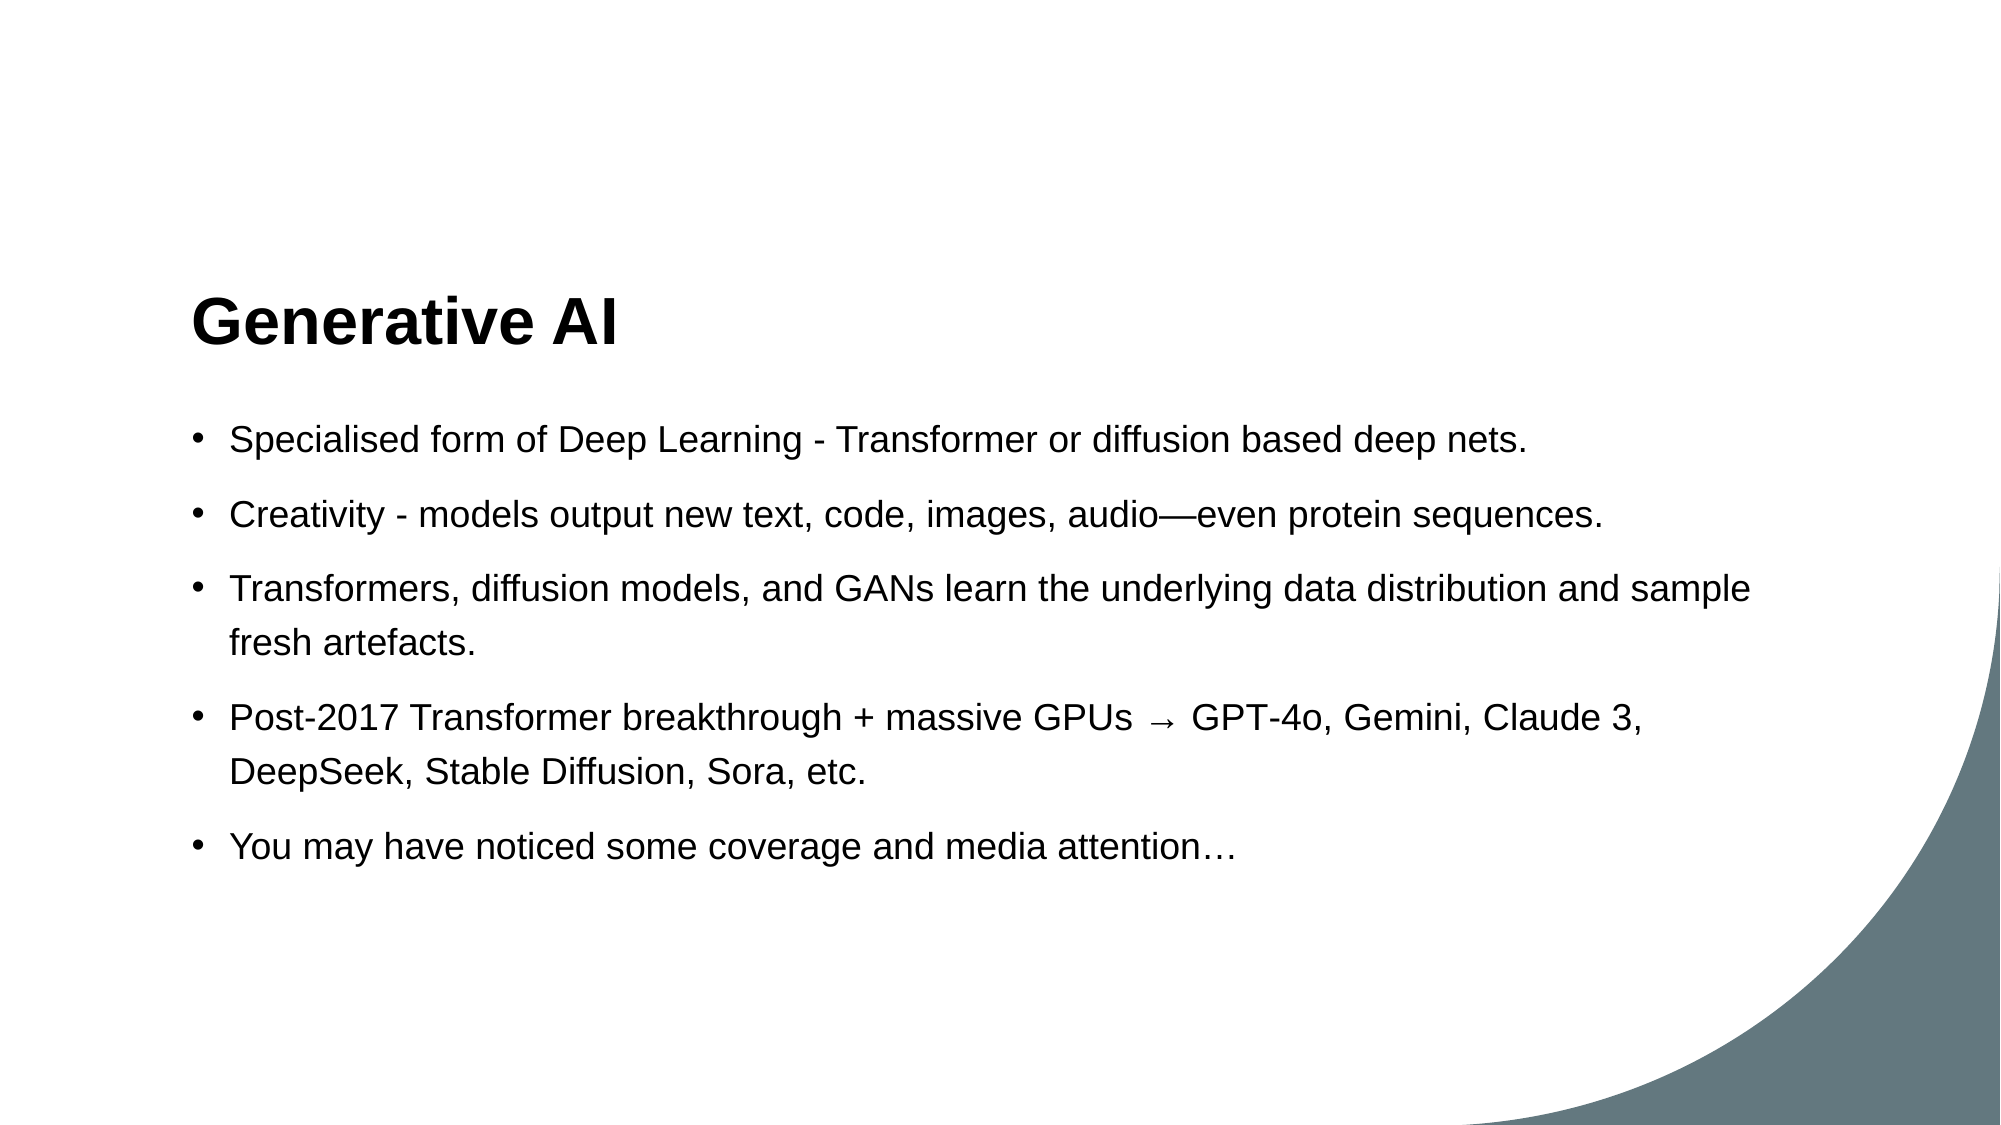

# Generative AI
Specialised form of Deep Learning - Transformer or diffusion based deep nets.
Creativity - models output new text, code, images, audio—even protein sequences.
Transformers, diffusion models, and GANs learn the underlying data distribution and sample fresh artefacts.
Post‑2017 Transformer breakthrough + massive GPUs → GPT‑4o, Gemini, Claude 3, DeepSeek, Stable Diffusion, Sora, etc.
You may have noticed some coverage and media attention…